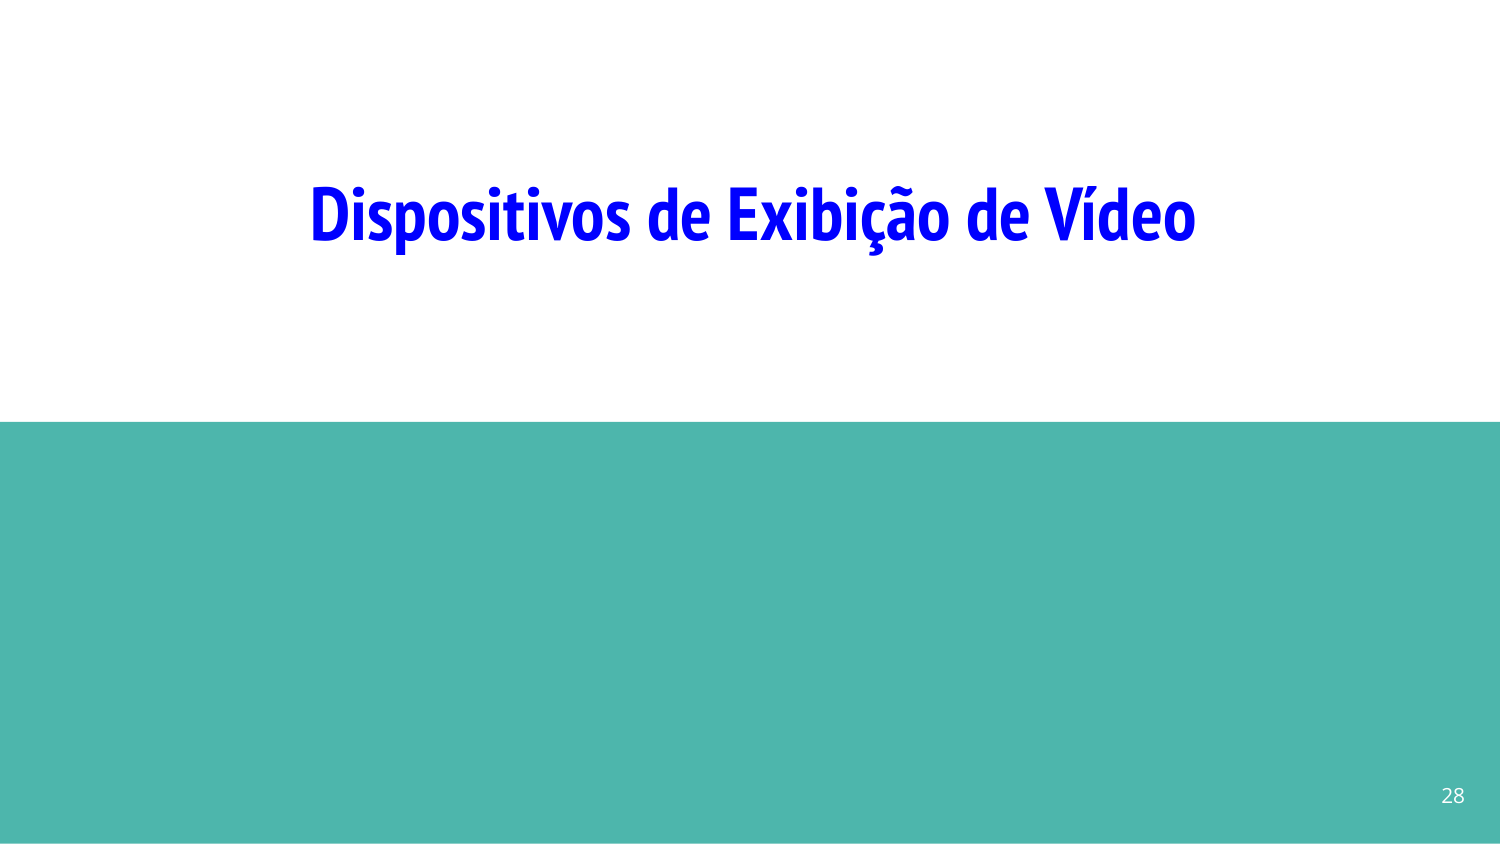

# Dispositivos de Exibição de Vídeo
28